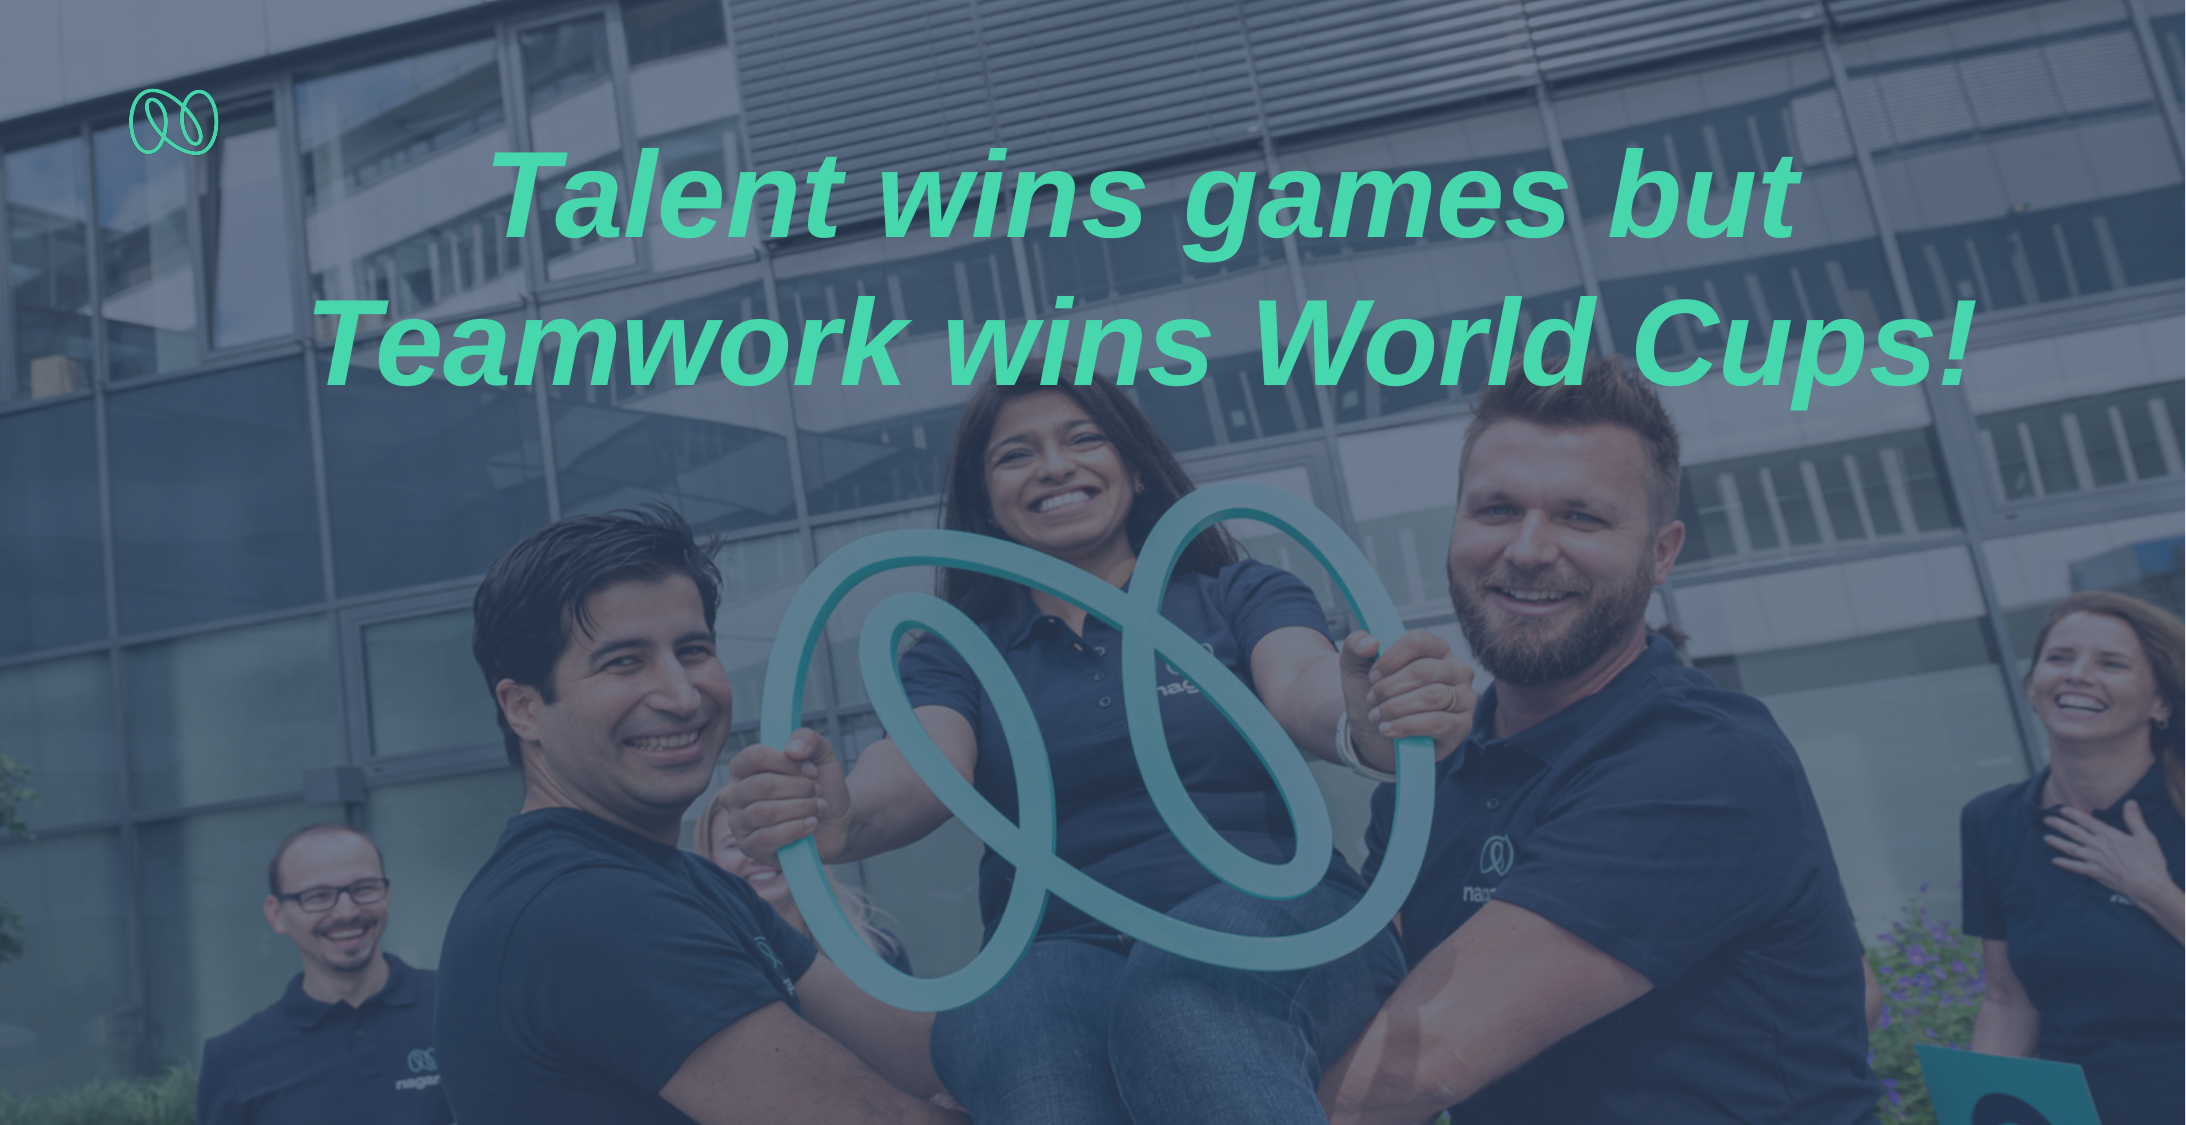

# Talent wins games but Teamwork wins World Cups!